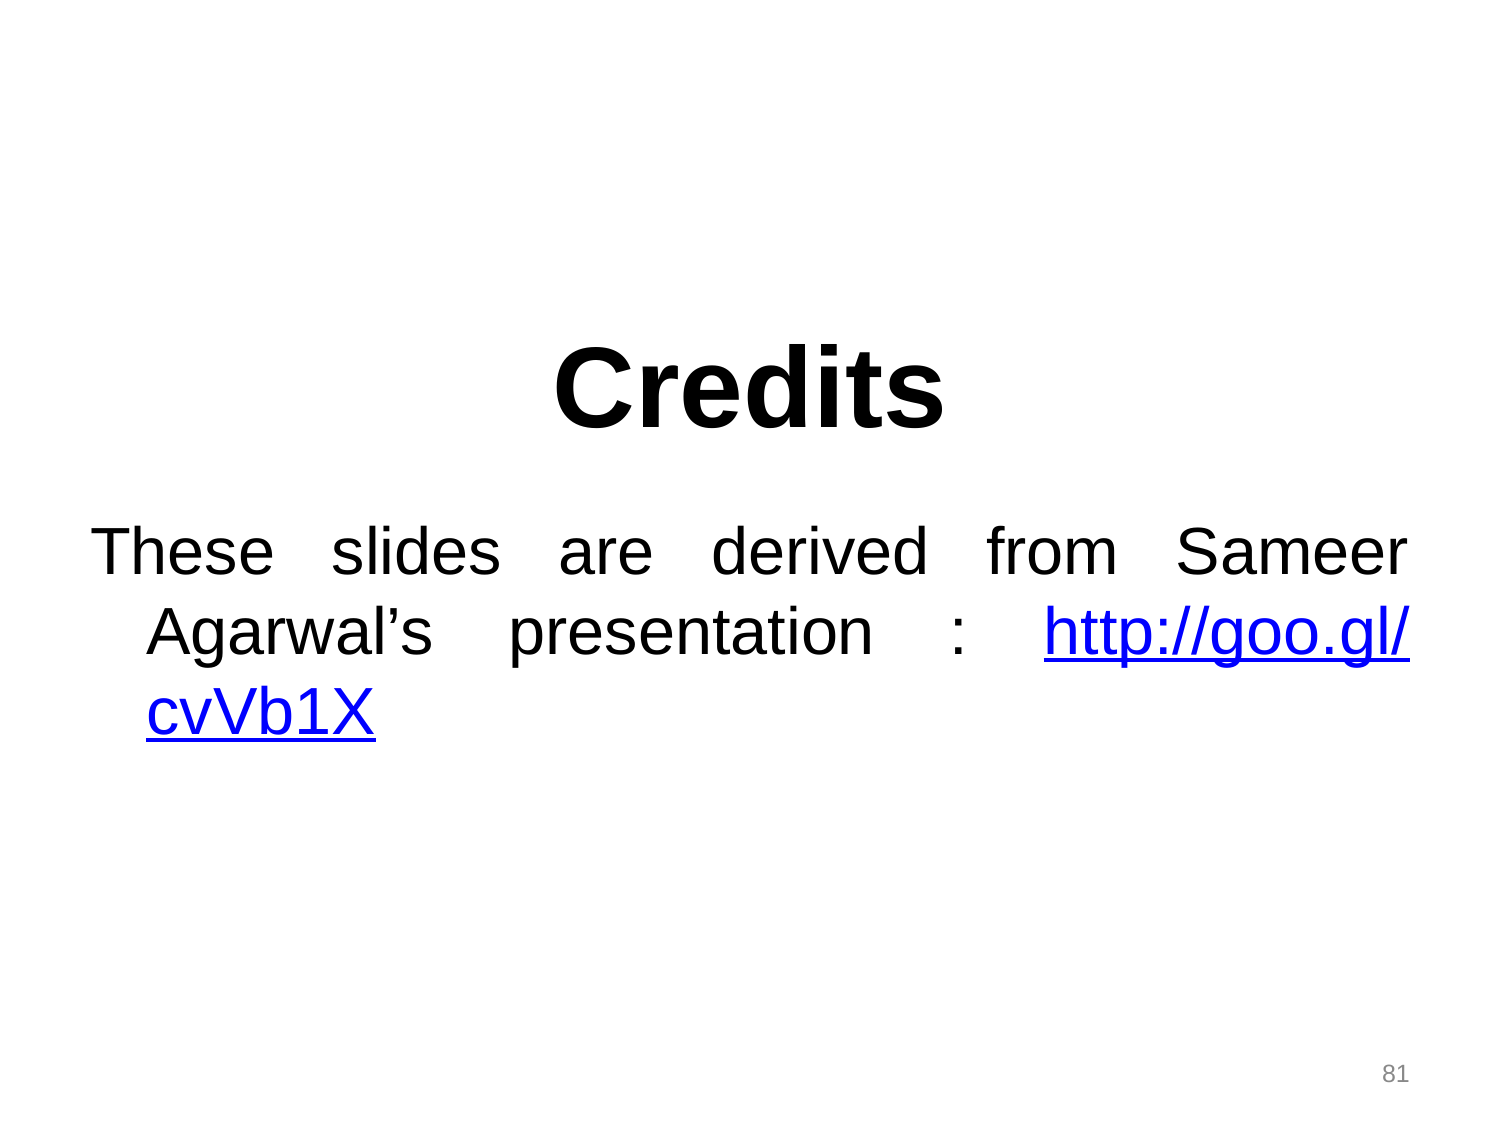

# Credits
These slides are derived from Sameer Agarwal’s presentation : http://goo.gl/cvVb1X

81